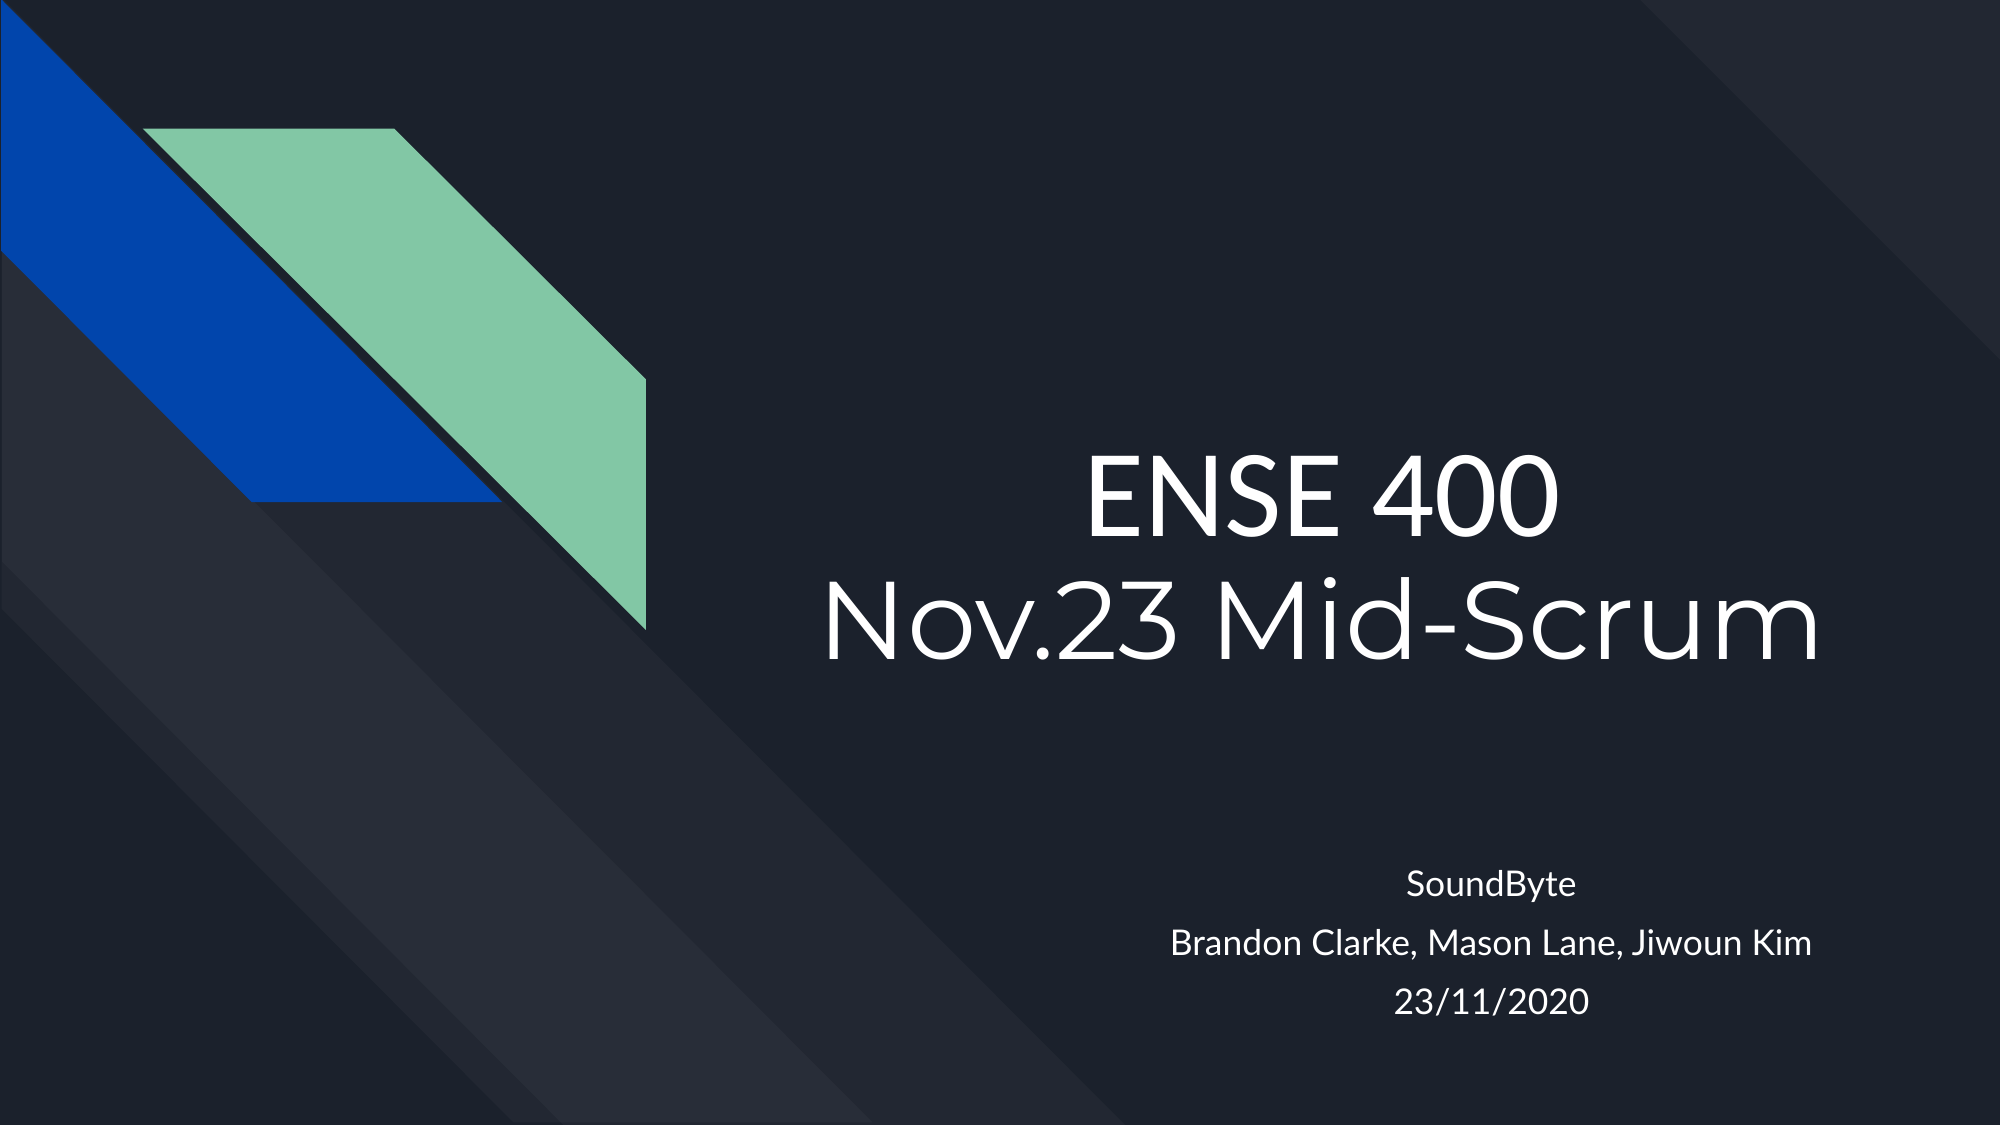

# ENSE 400 Nov.23 Mid-Scrum
SoundByte
Brandon Clarke, Mason Lane, Jiwoun Kim
23/11/2020